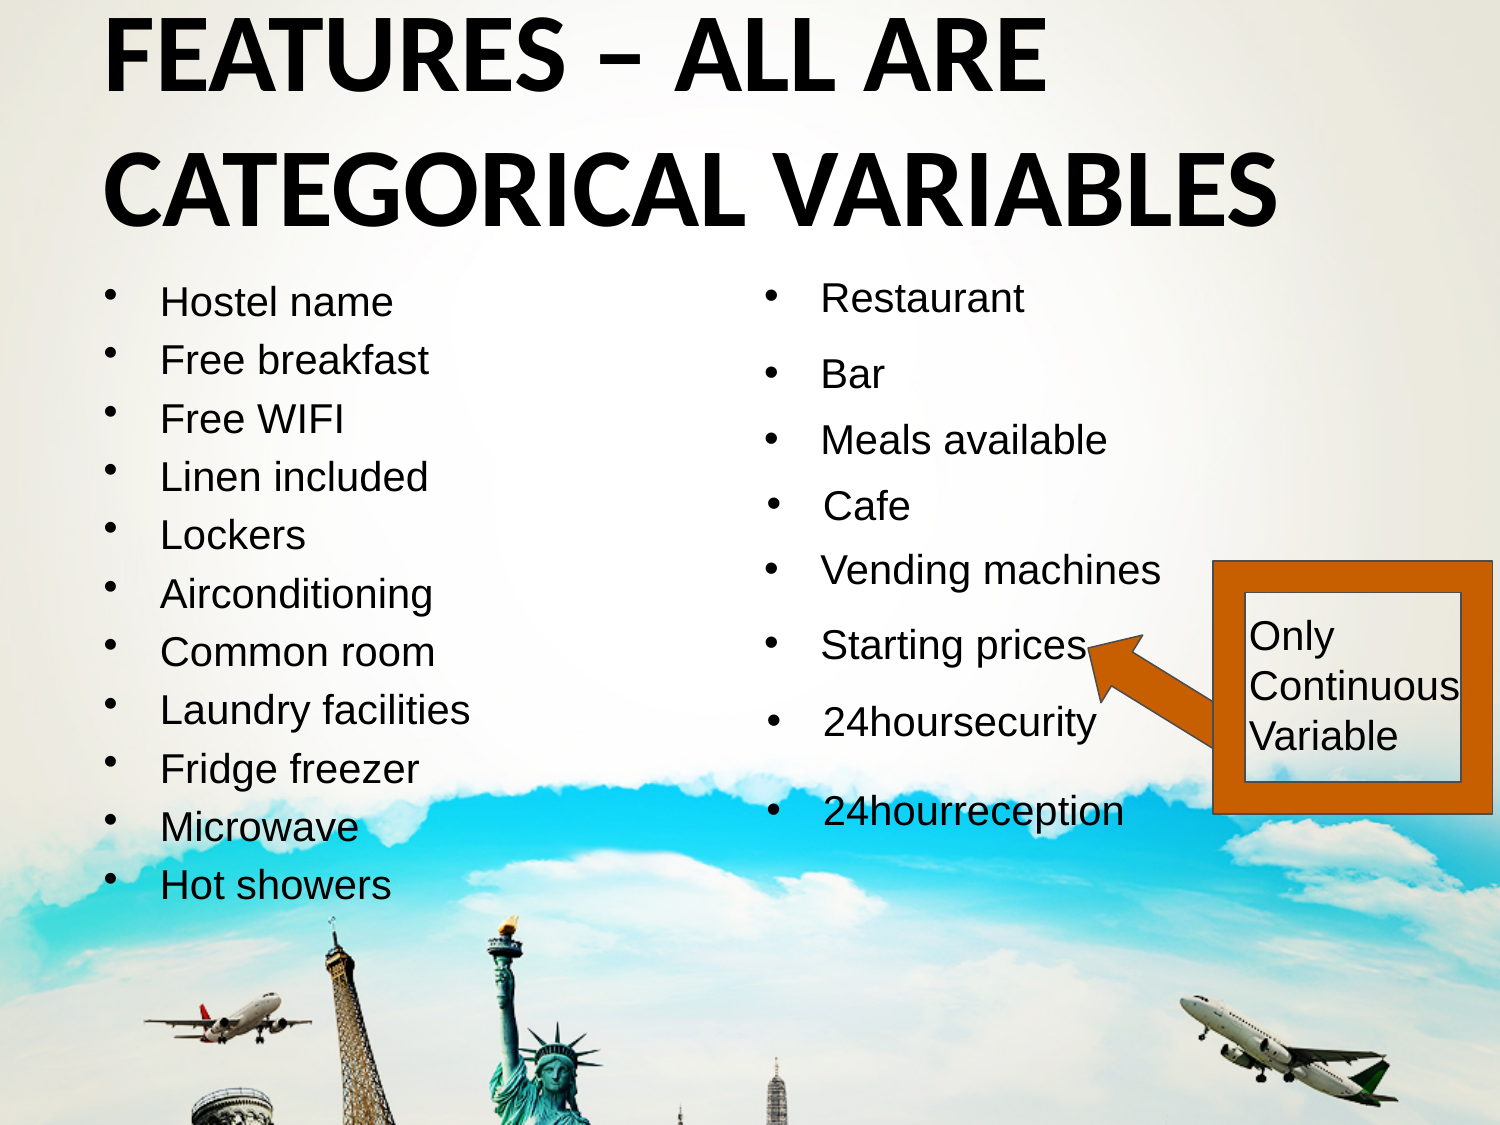

# FEATURES – ALL ARE CATEGORICAL VARIABLES
Restaurant
Hostel name
Free breakfast
Free WIFI
Linen included
Lockers
Airconditioning
Common room
Laundry facilities
Fridge freezer
Microwave
Hot showers

Bar
Meals available
Cafe
Vending machines

Only Continuous Variable
Starting prices

24hoursecurity
24hourreception